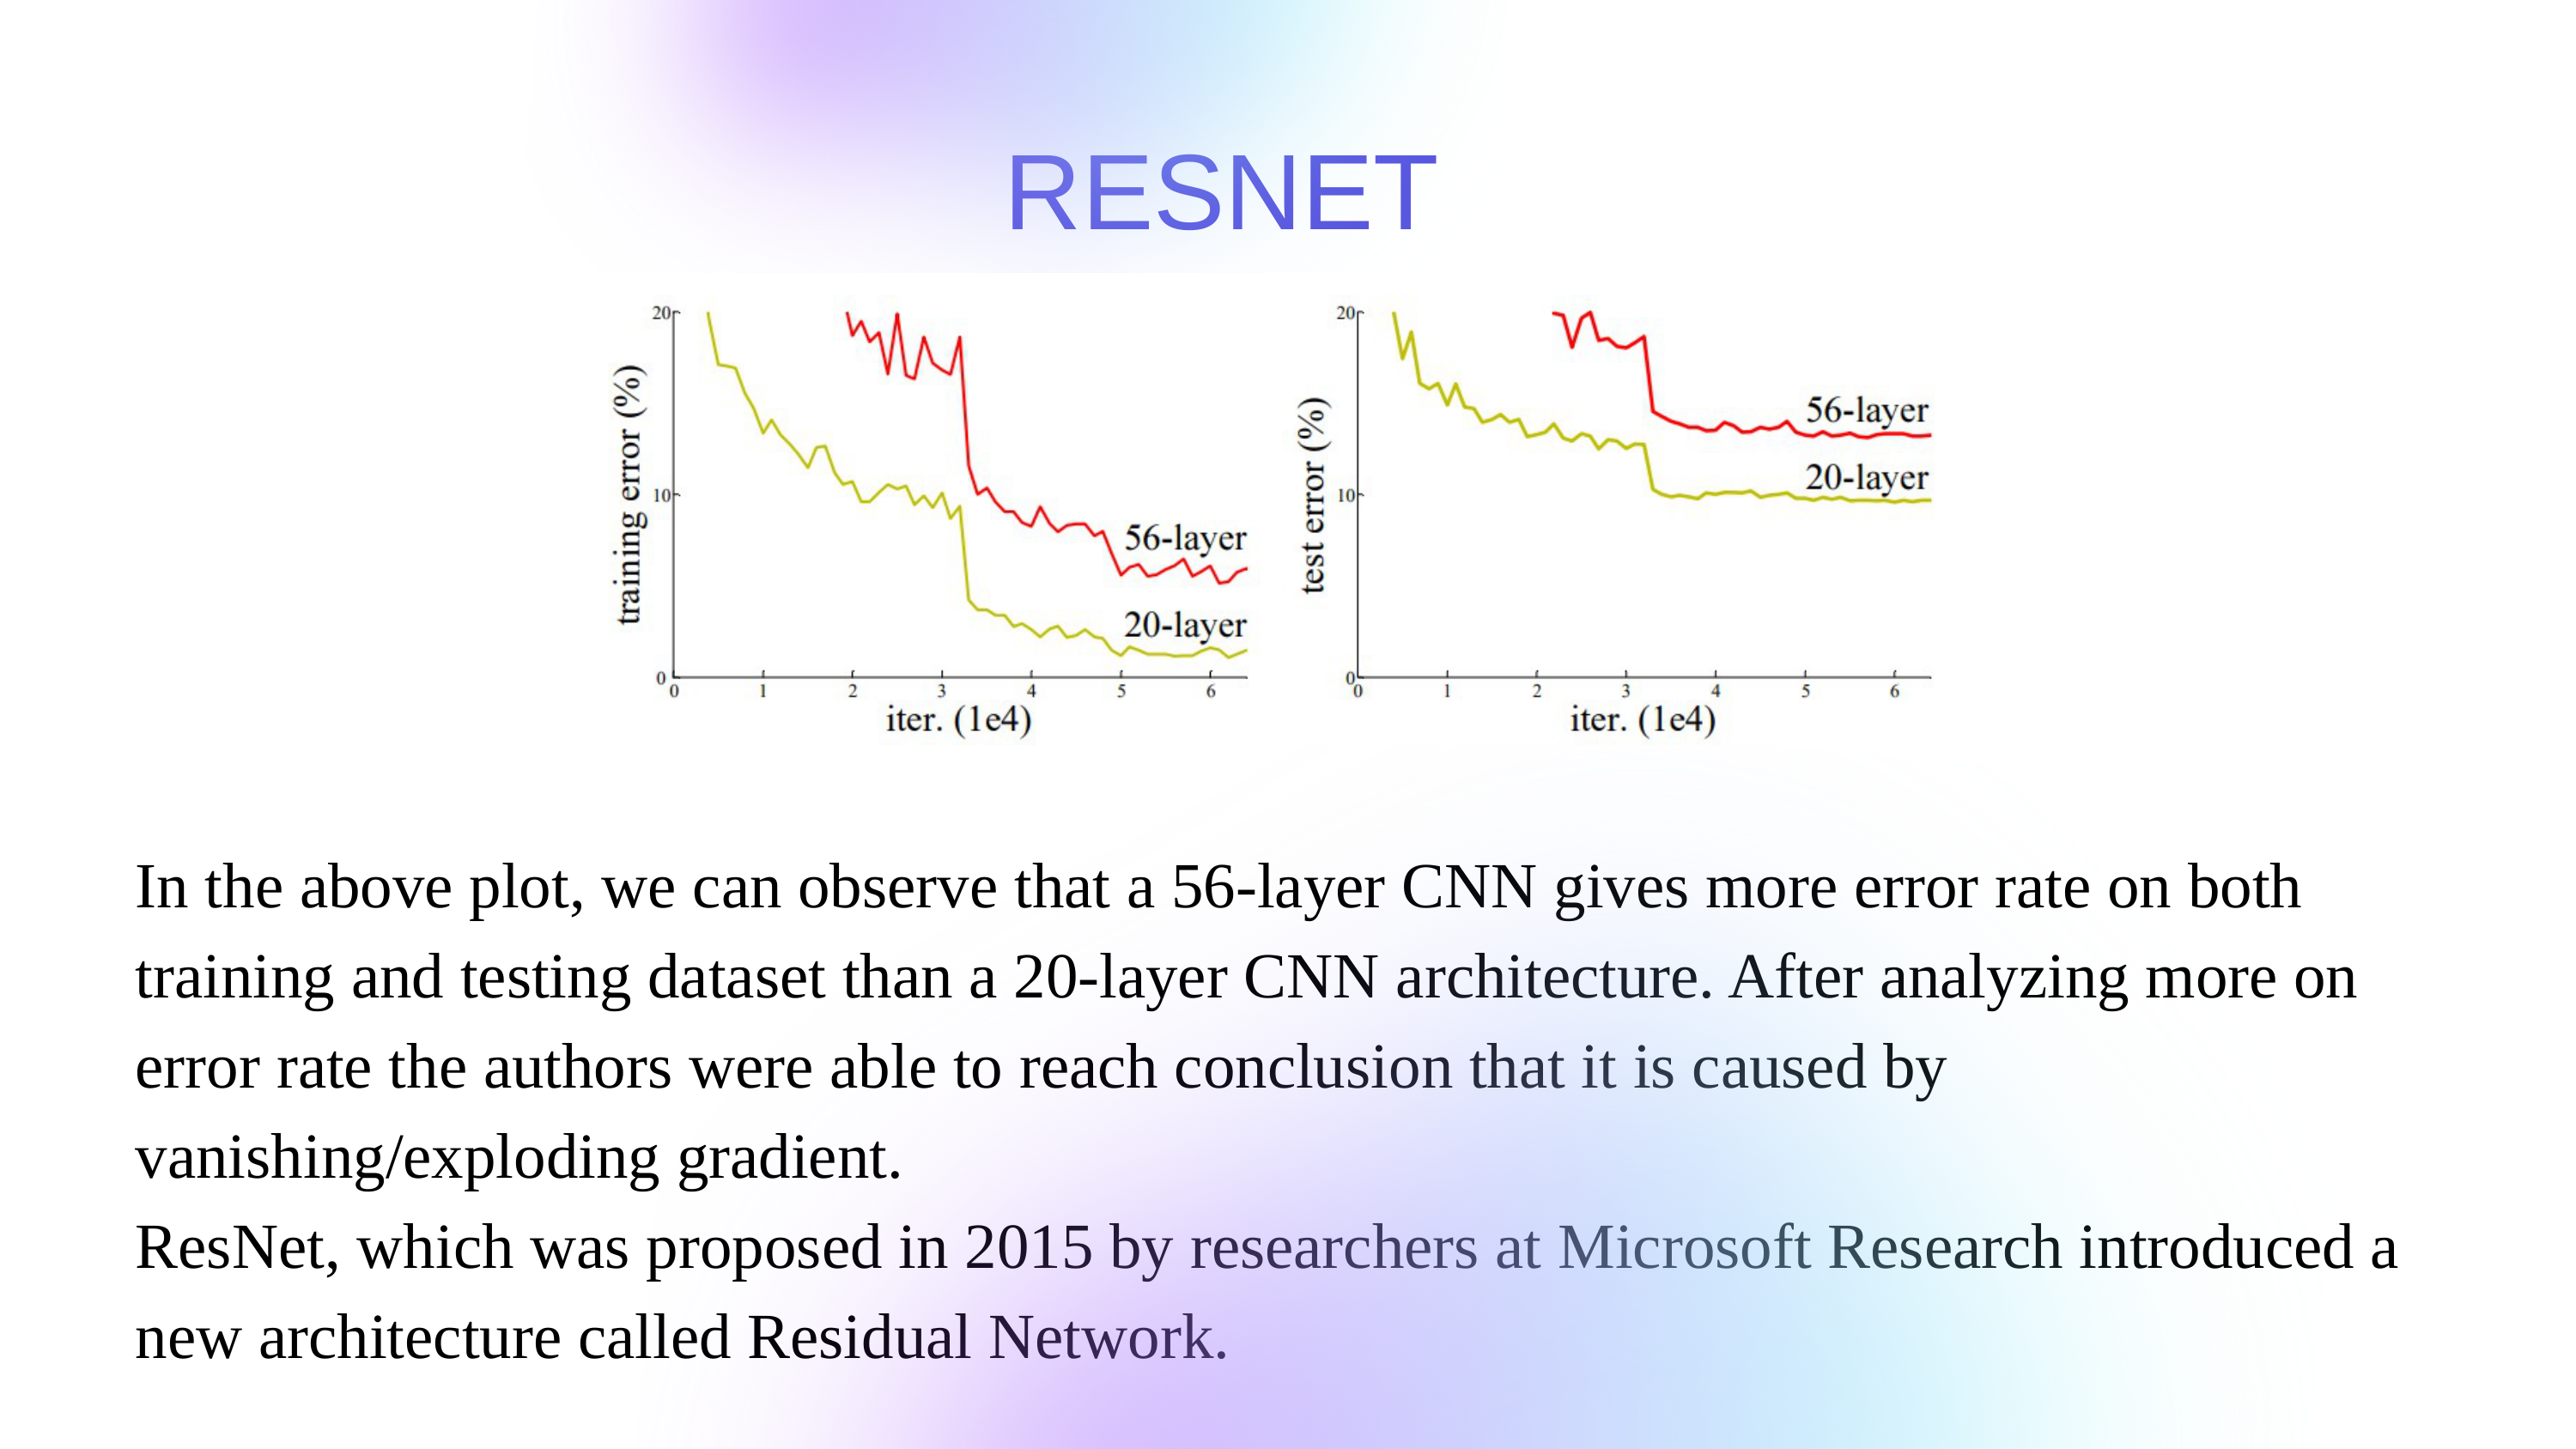

RESNET

In the above plot, we can observe that a 56-layer CNN gives more error rate on both training and testing dataset than a 20-layer CNN architecture. After analyzing more on error rate the authors were able to reach conclusion that it is caused by vanishing/exploding gradient.
ResNet, which was proposed in 2015 by researchers at Microsoft Research introduced a new architecture called Residual Network.